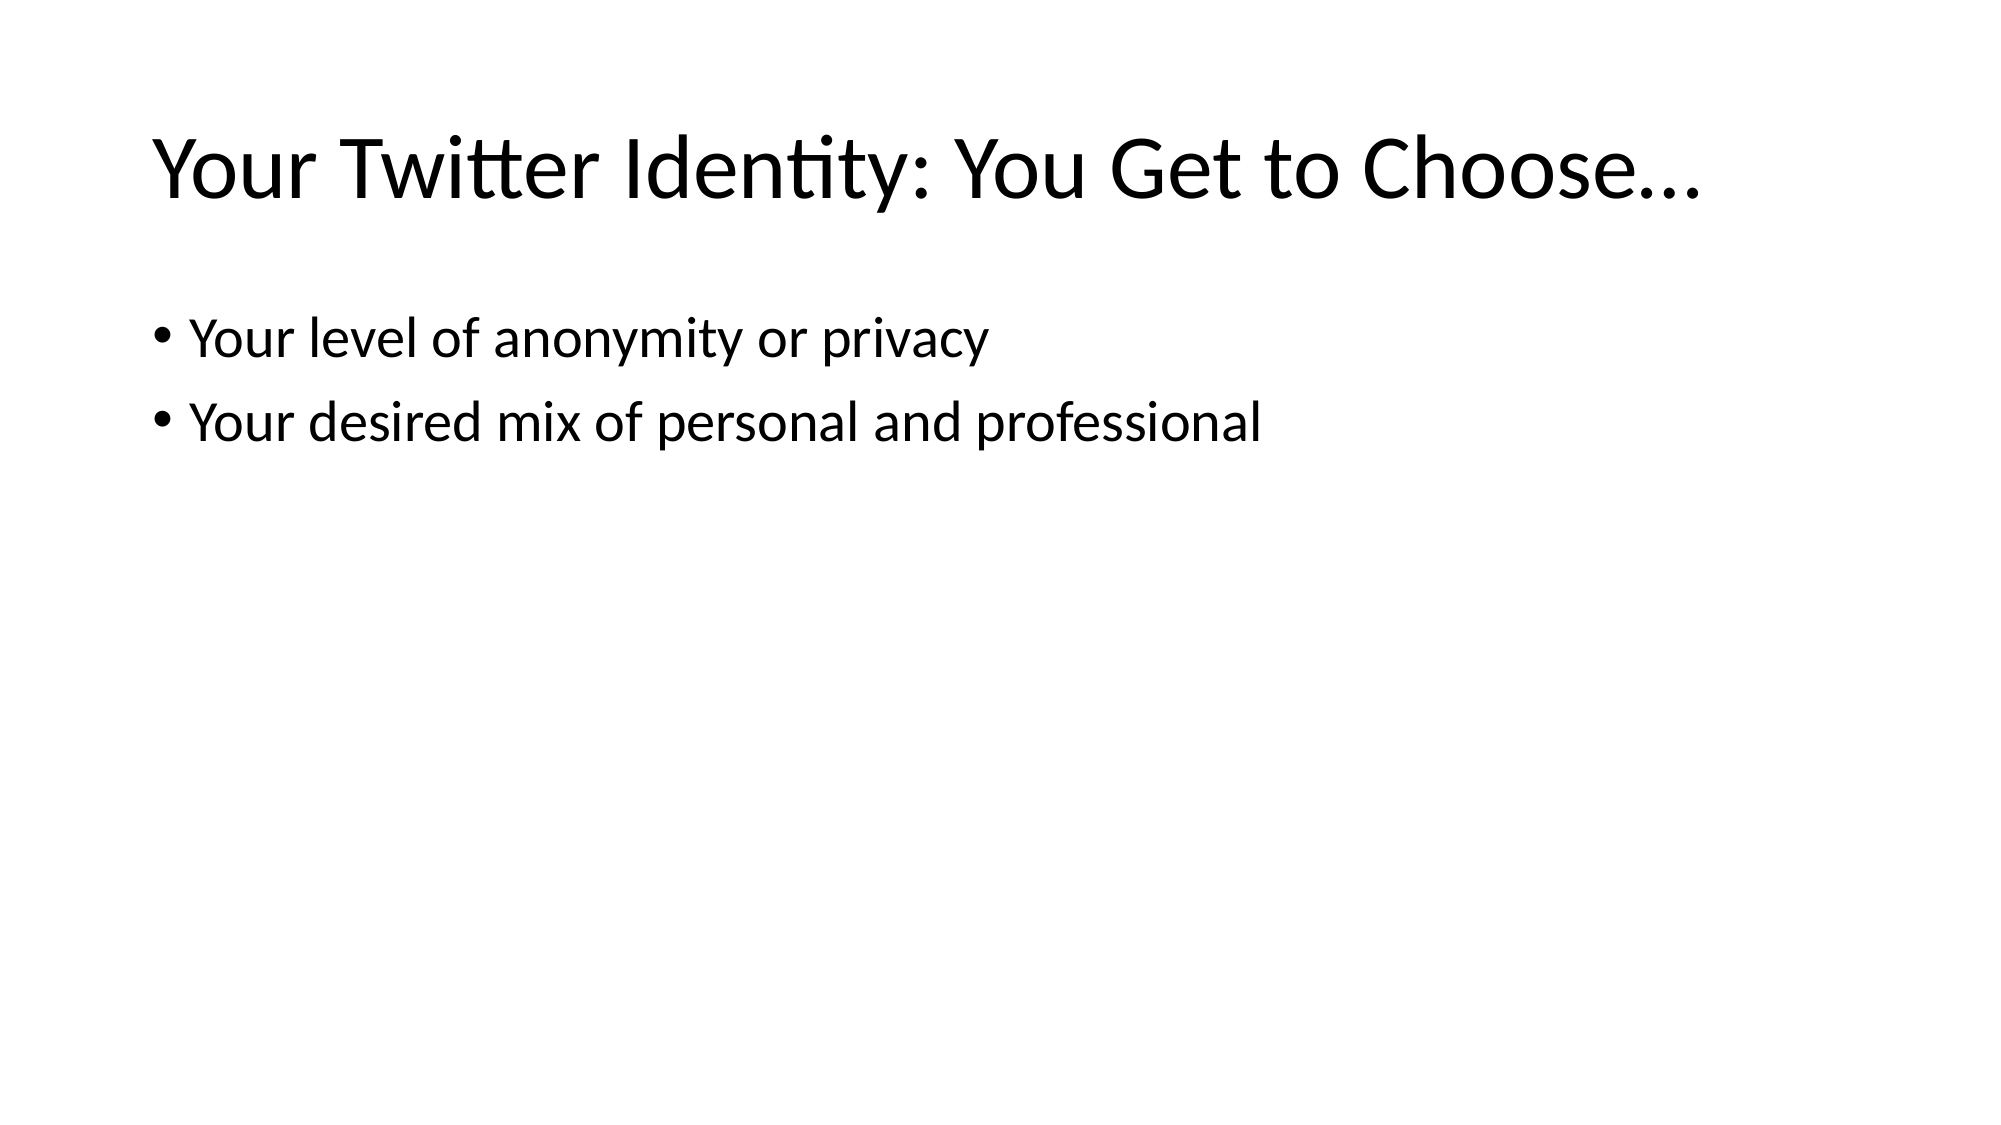

# Your Twitter Identity: You Get to Choose…
Your level of anonymity or privacy
Your desired mix of personal and professional